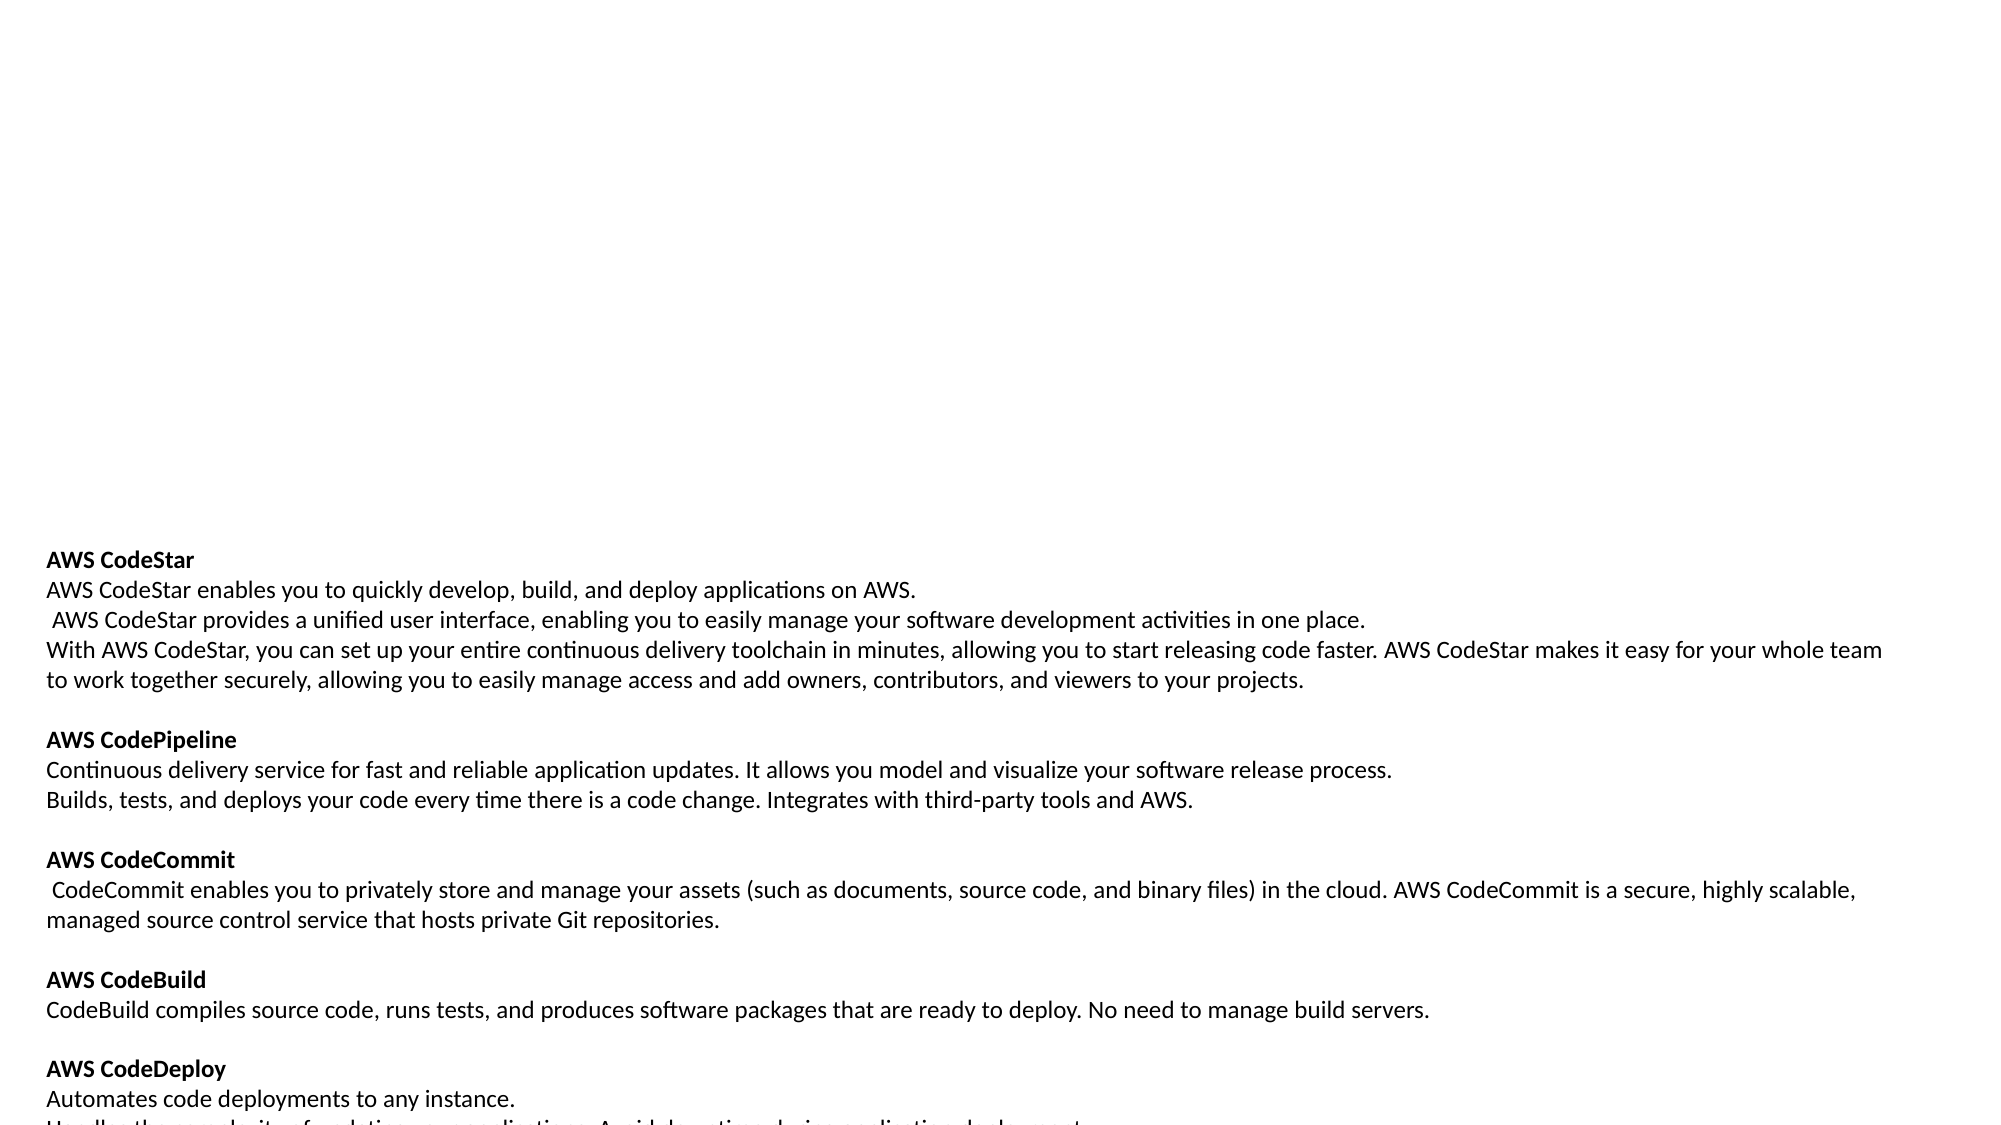

AWS CodeStar
AWS CodeStar enables you to quickly develop, build, and deploy applications on AWS.
 AWS CodeStar provides a unified user interface, enabling you to easily manage your software development activities in one place.
With AWS CodeStar, you can set up your entire continuous delivery toolchain in minutes, allowing you to start releasing code faster. AWS CodeStar makes it easy for your whole team
to work together securely, allowing you to easily manage access and add owners, contributors, and viewers to your projects.

AWS CodePipeline
Continuous delivery service for fast and reliable application updates. It allows you model and visualize your software release process.
Builds, tests, and deploys your code every time there is a code change. Integrates with third-party tools and AWS.

AWS CodeCommit
 CodeCommit enables you to privately store and manage your assets (such as documents, source code, and binary files) in the cloud. AWS CodeCommit is a secure, highly scalable,
managed source control service that hosts private Git repositories.

AWS CodeBuild
CodeBuild compiles source code, runs tests, and produces software packages that are ready to deploy. No need to manage build servers.

AWS CodeDeploy
Automates code deployments to any instance.
Handles the complexity of updating your applications. Avoid downtime during application deployment.
Deploy to Amazon EC2 or on-premises servers, in any language and on any operating system. Integrates with third-party tools and AWS.

AWS X-Ray
AWS X-Ray helps developers analyze and debug production, distributed applications, such as those built using a microservices architecture.
With X-Ray, you can understand how your application and its underlying services are performing to identify and troubleshoot the root cause of performance issues and errors.

Amazon CloudWatch
Gaining visibility across your distributed stack means correlating and visualizing metrics and logs to quickly pinpoint and resolve issues.
With Amazon CloudWatch, you can visualize key metrics like CPU utilization and memory.